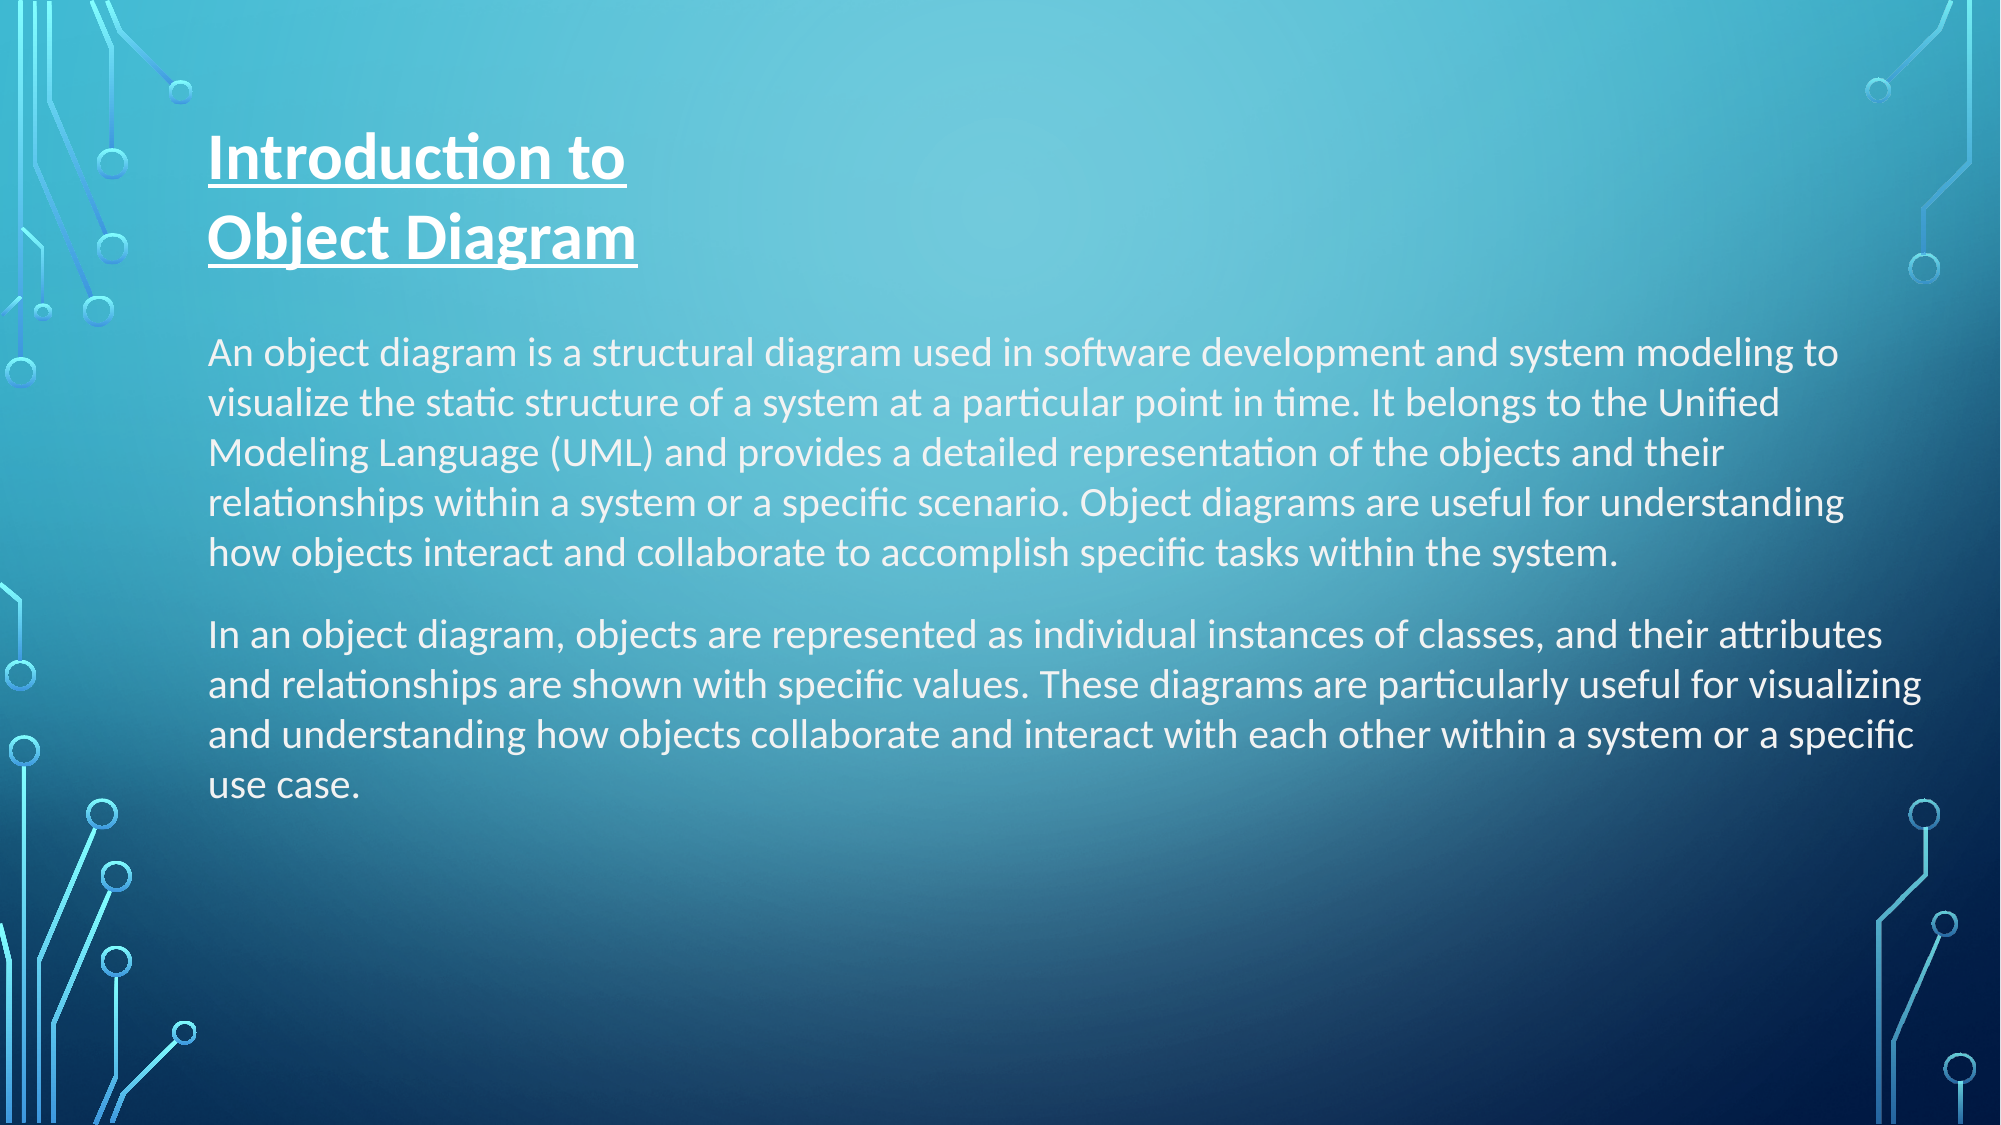

Introduction to Object Diagram
An object diagram is a structural diagram used in software development and system modeling to visualize the static structure of a system at a particular point in time. It belongs to the Unified Modeling Language (UML) and provides a detailed representation of the objects and their relationships within a system or a specific scenario. Object diagrams are useful for understanding how objects interact and collaborate to accomplish specific tasks within the system.
In an object diagram, objects are represented as individual instances of classes, and their attributes and relationships are shown with specific values. These diagrams are particularly useful for visualizing and understanding how objects collaborate and interact with each other within a system or a specific use case.